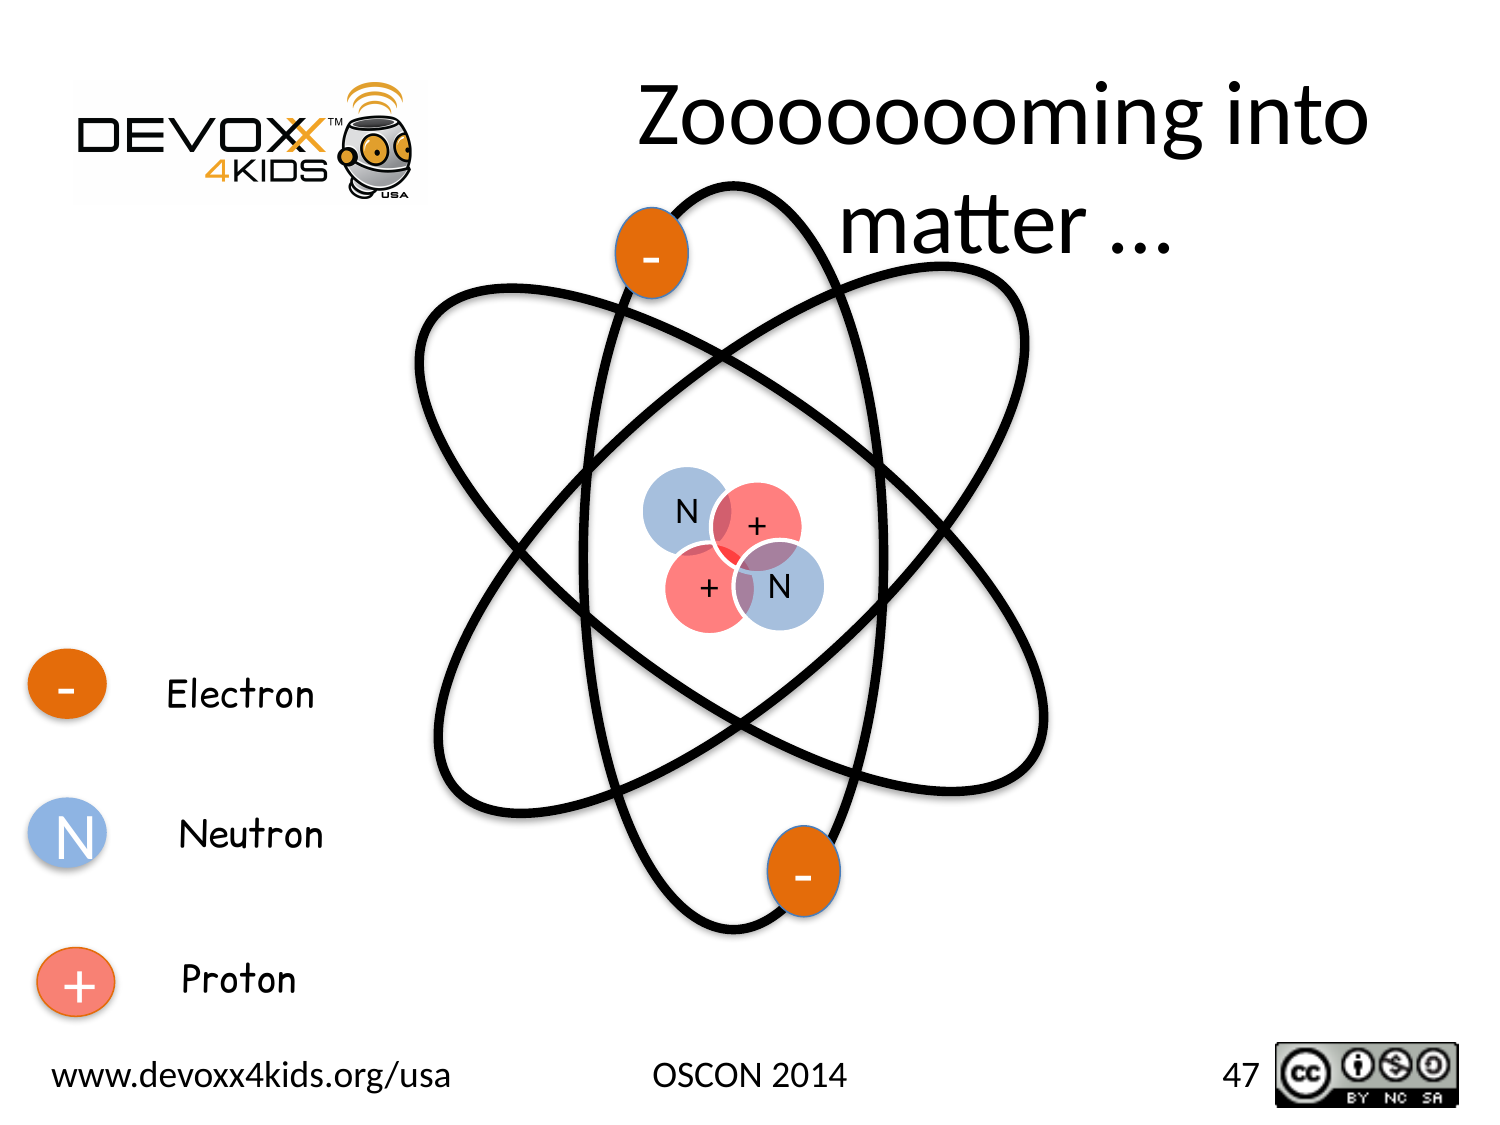

Zoooooooming into matter …
-

N
+
+
N
-
-
Electron
N
Neutron
+
Proton
OSCON 2014
47